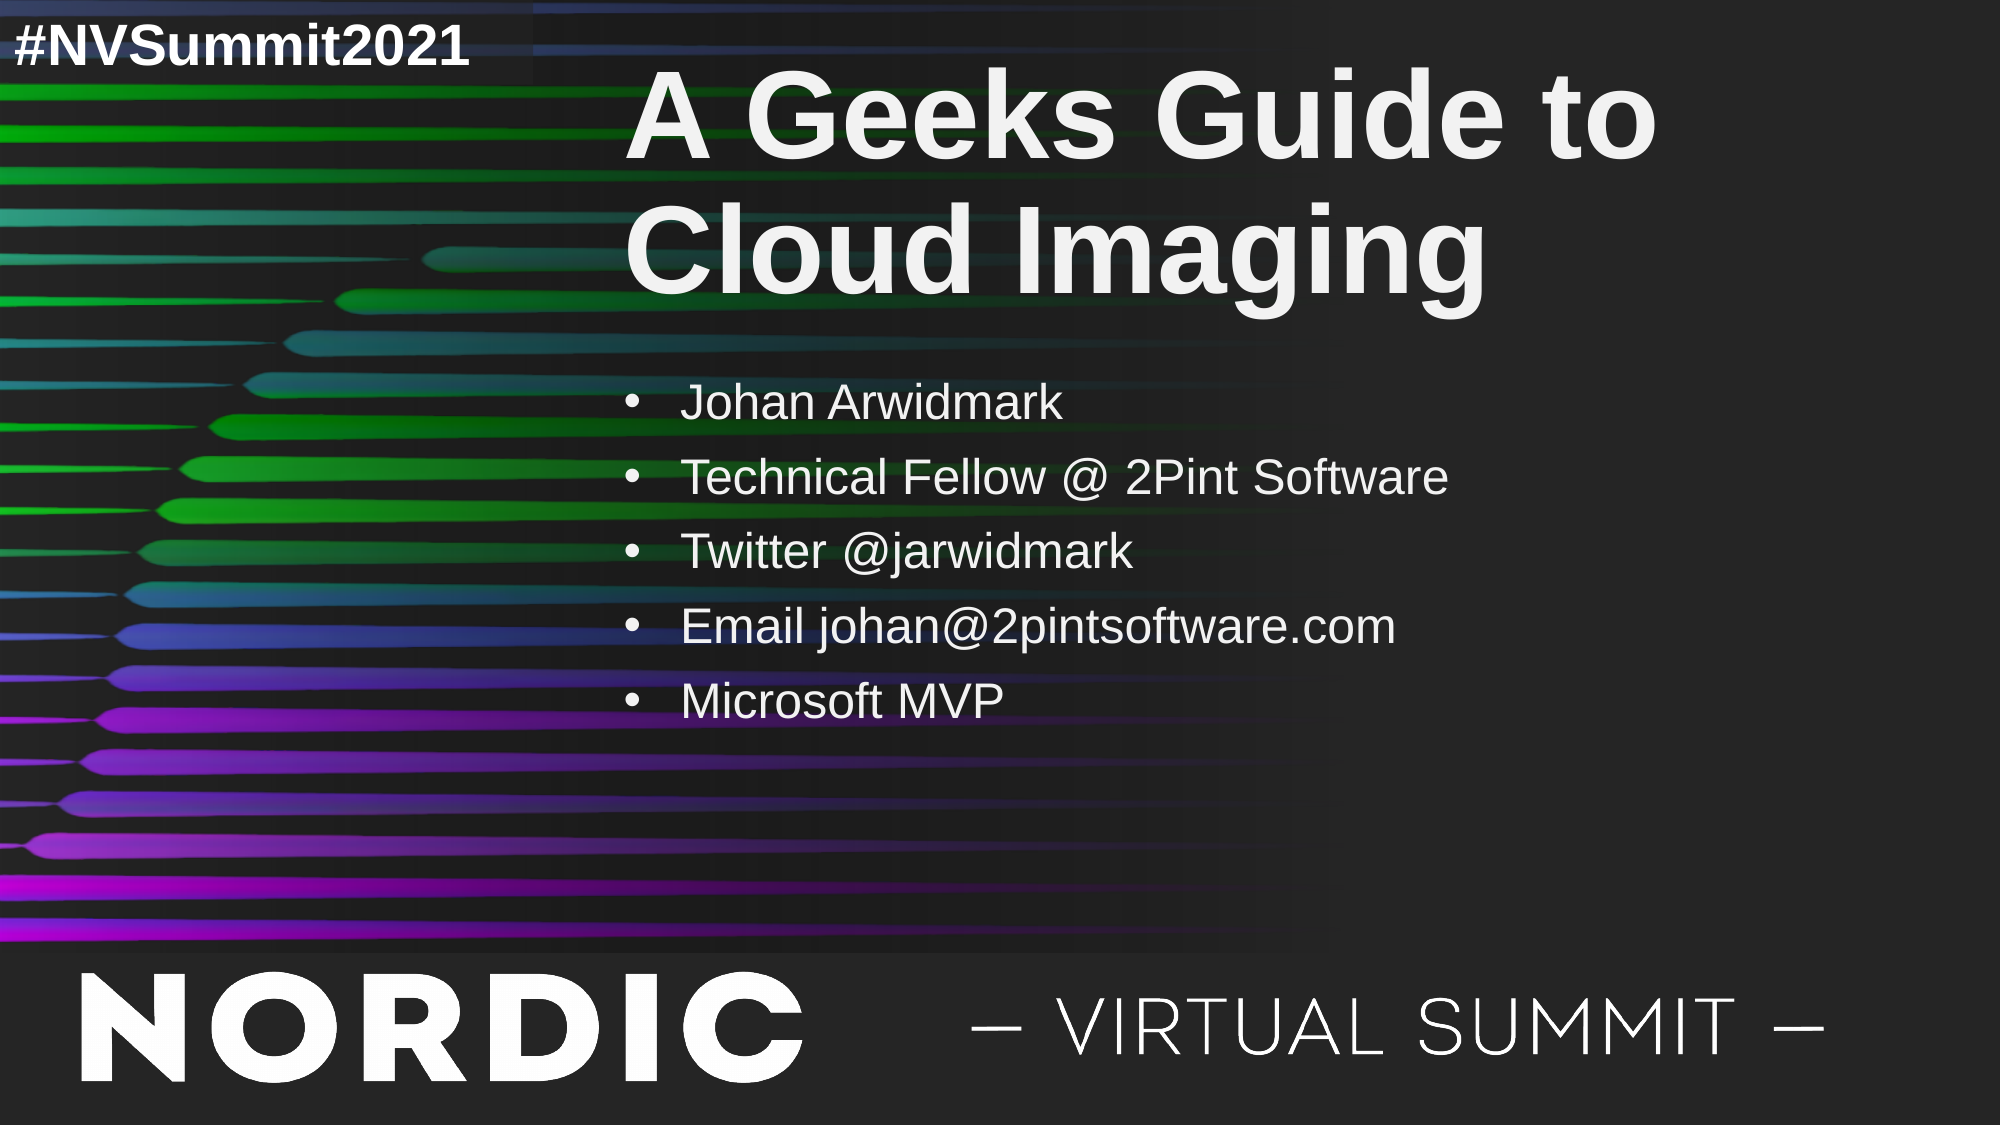

# A Geeks Guide to Cloud Imaging
Johan Arwidmark
Technical Fellow @ 2Pint Software
Twitter @jarwidmark
Email johan@2pintsoftware.com
Microsoft MVP